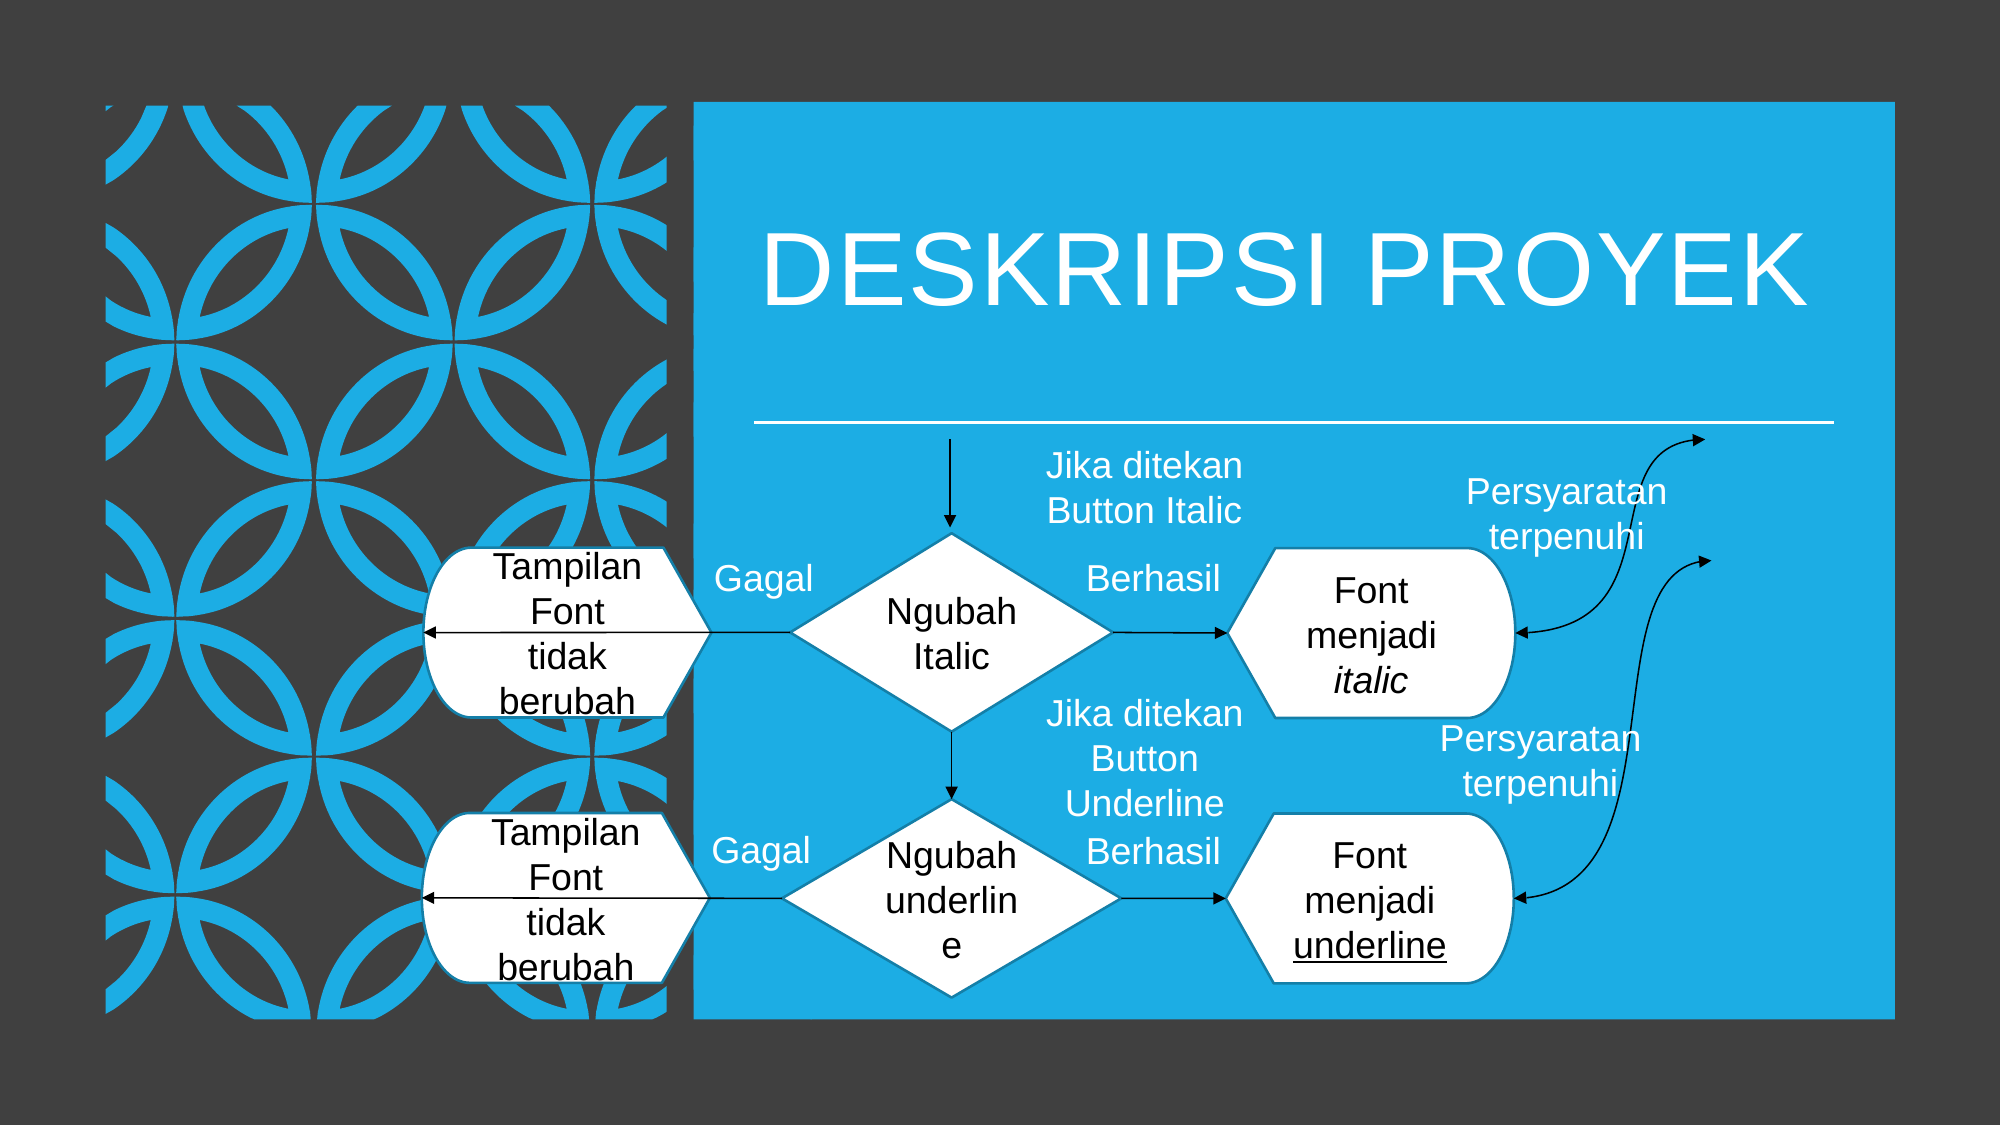

# DESKRIPSI PROYEK

Jika ditekan Button Italic
Persyaratan terpenuhi
Ngubah Italic
Berhasil
Gagal
Tampilan Font tidak berubah
Font menjadi italic
Jika ditekan Button Underline
Persyaratan terpenuhi
Ngubah underline
Gagal
Berhasil
Tampilan Font tidak berubah
Font menjadi underline